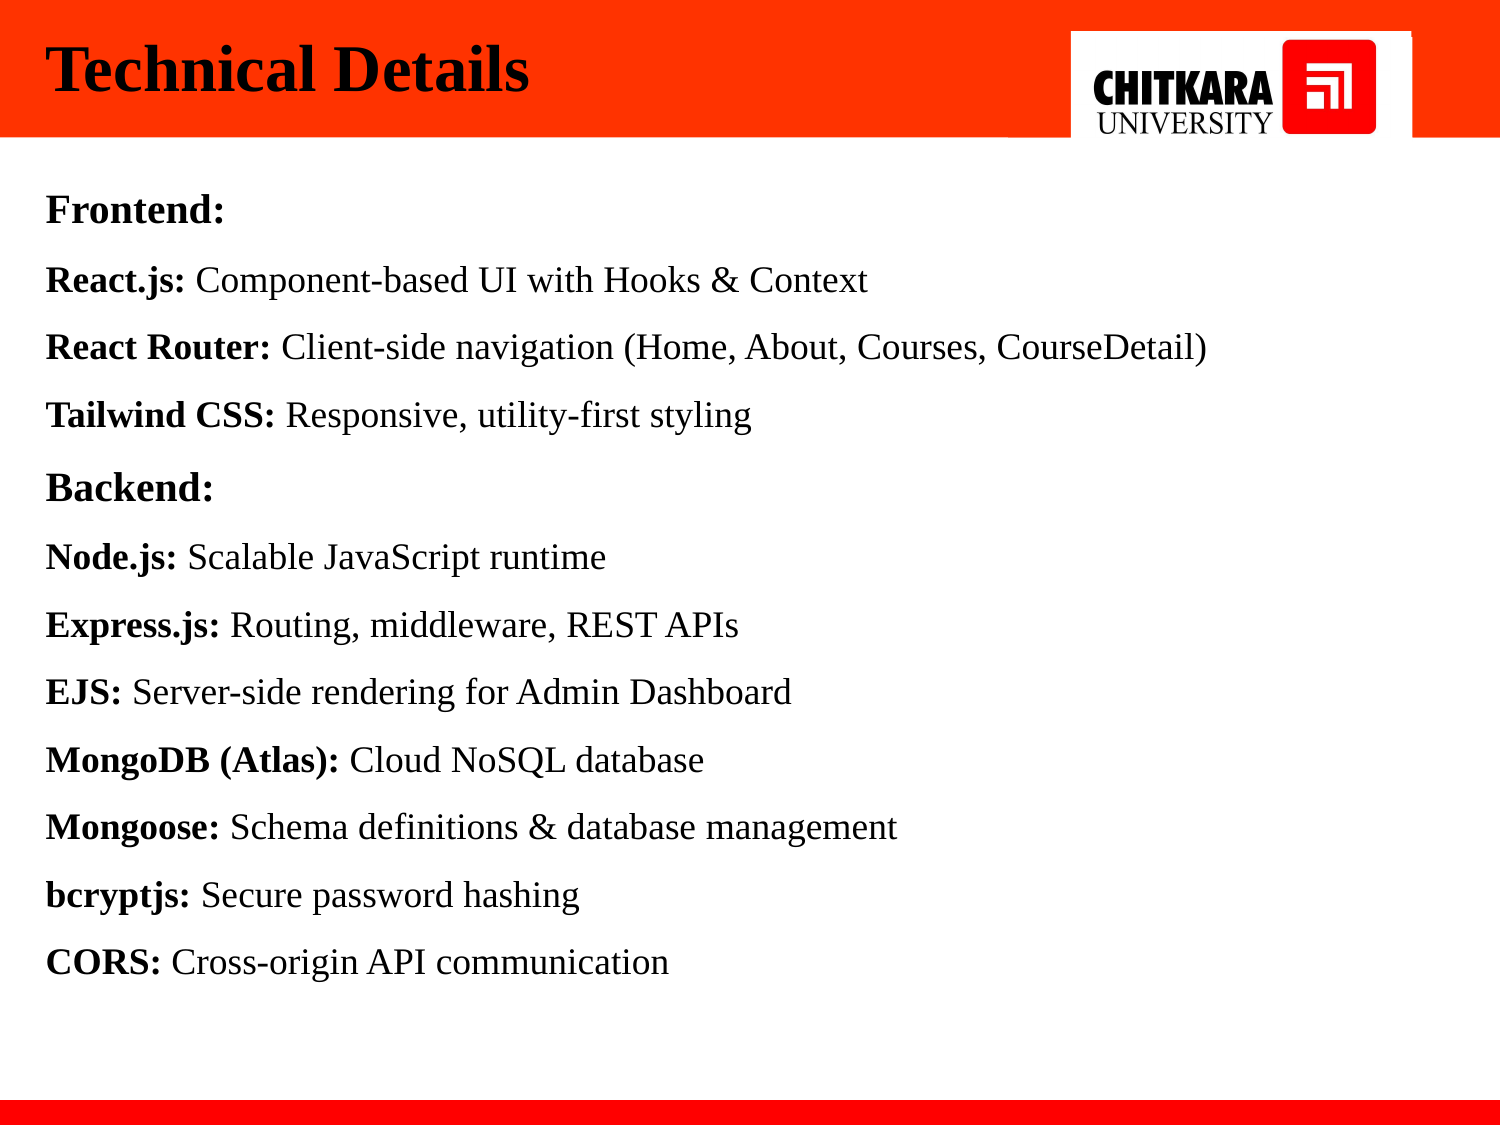

Technical Details
Frontend:
React.js: Component-based UI with Hooks & Context
React Router: Client-side navigation (Home, About, Courses, CourseDetail)
Tailwind CSS: Responsive, utility-first styling
Backend:
Node.js: Scalable JavaScript runtime
Express.js: Routing, middleware, REST APIs
EJS: Server-side rendering for Admin Dashboard
MongoDB (Atlas): Cloud NoSQL database
Mongoose: Schema definitions & database management
bcryptjs: Secure password hashing
CORS: Cross-origin API communication